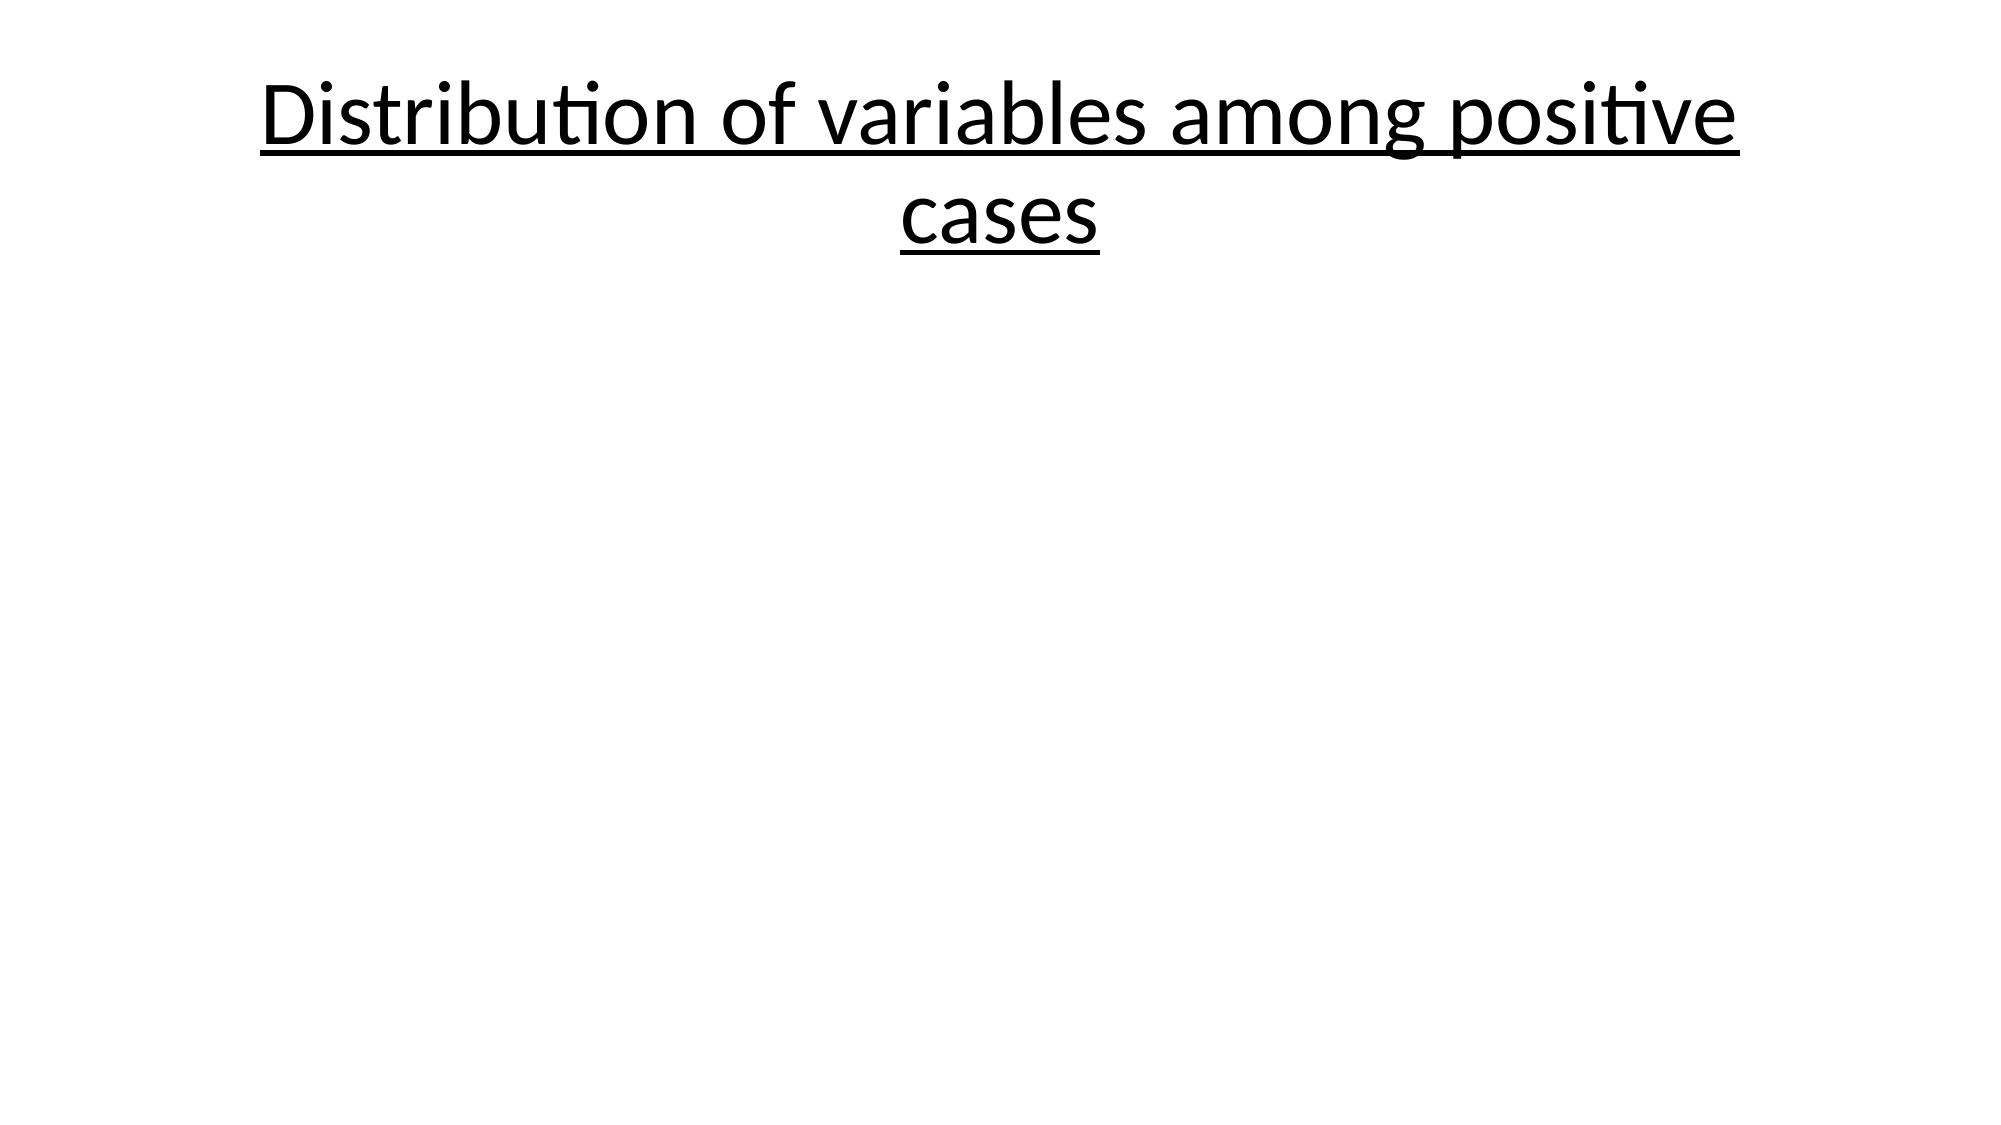

# Distribution of variables among positive cases

### Chart

| Category |
|---|